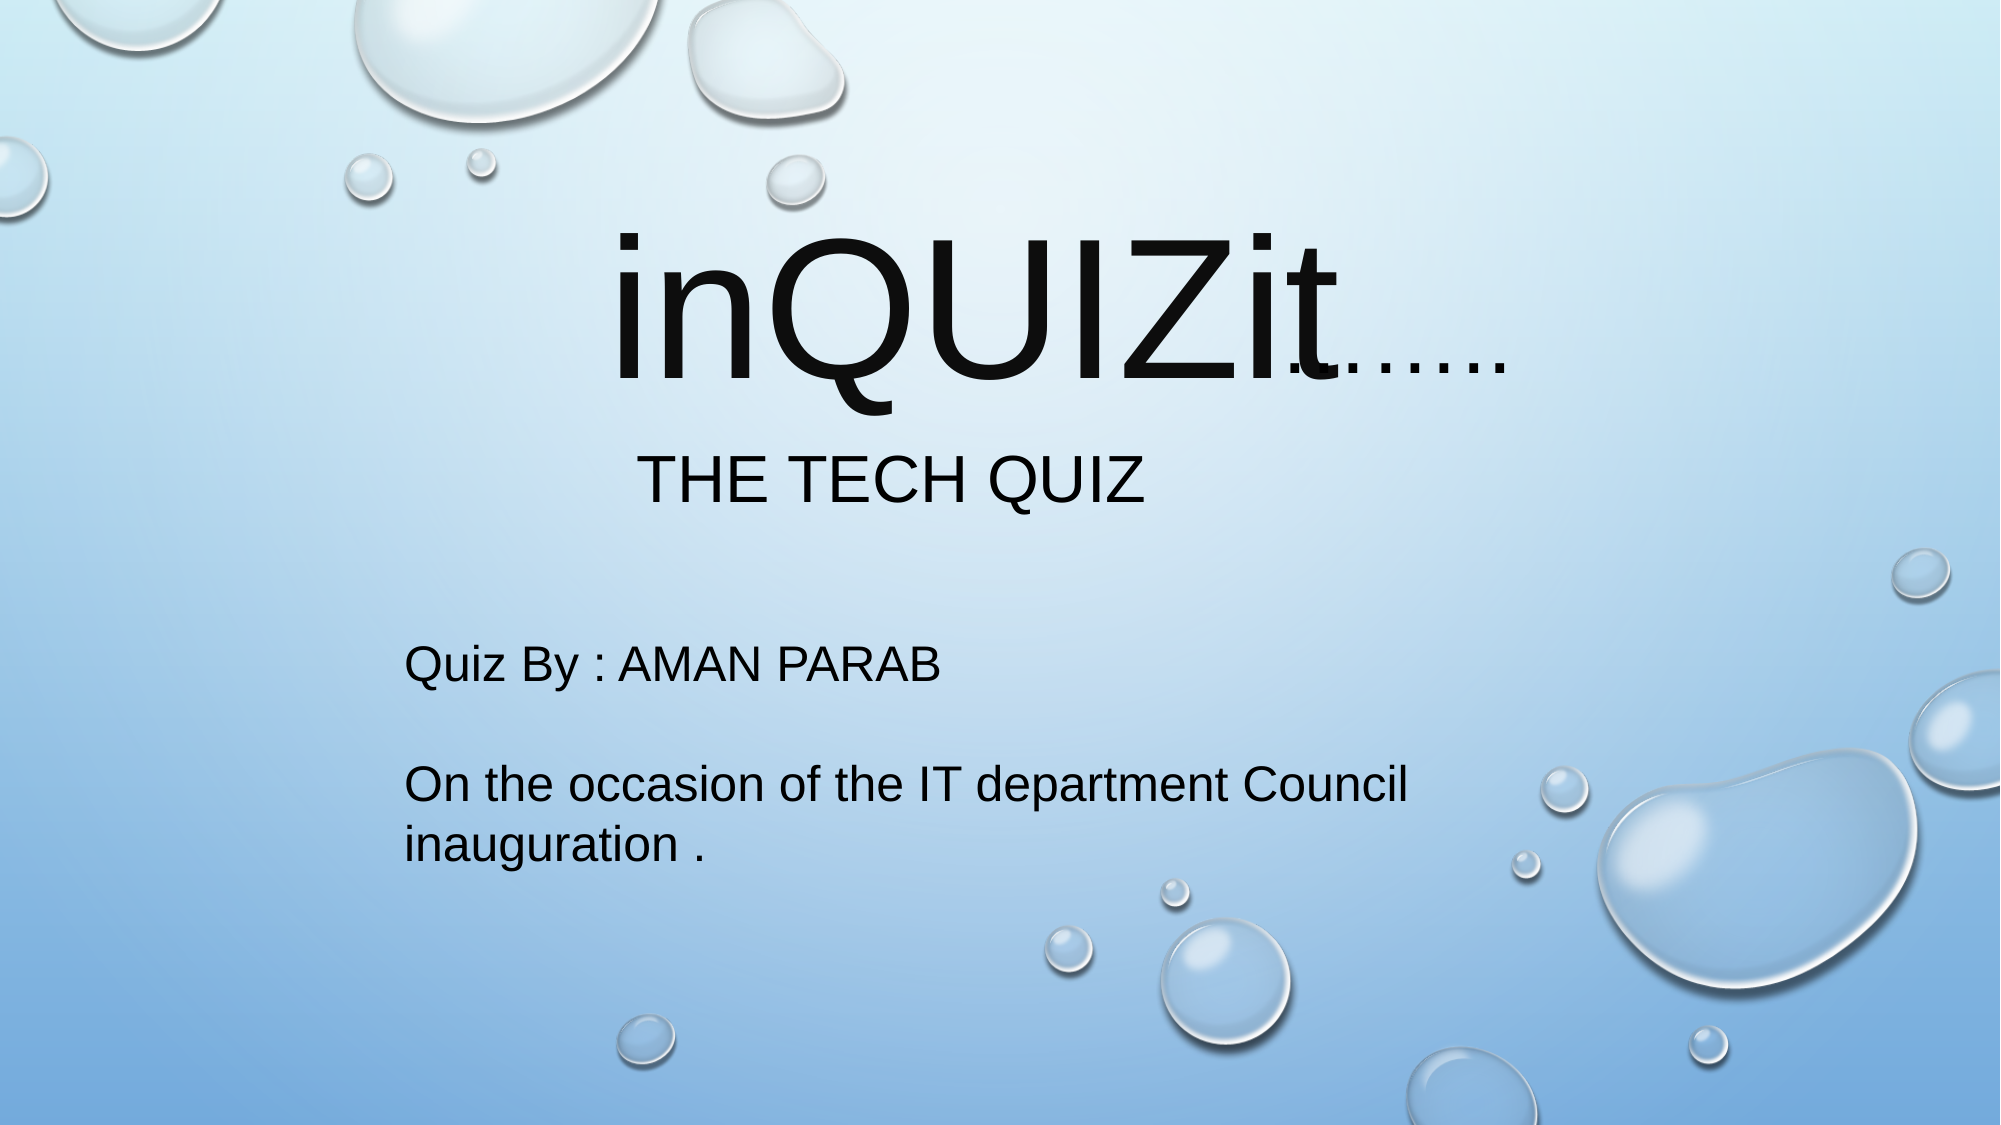

inQUIZit
……..
THE TECH QUIZ
Quiz By : AMAN PARAB

On the occasion of the IT department Council inauguration .